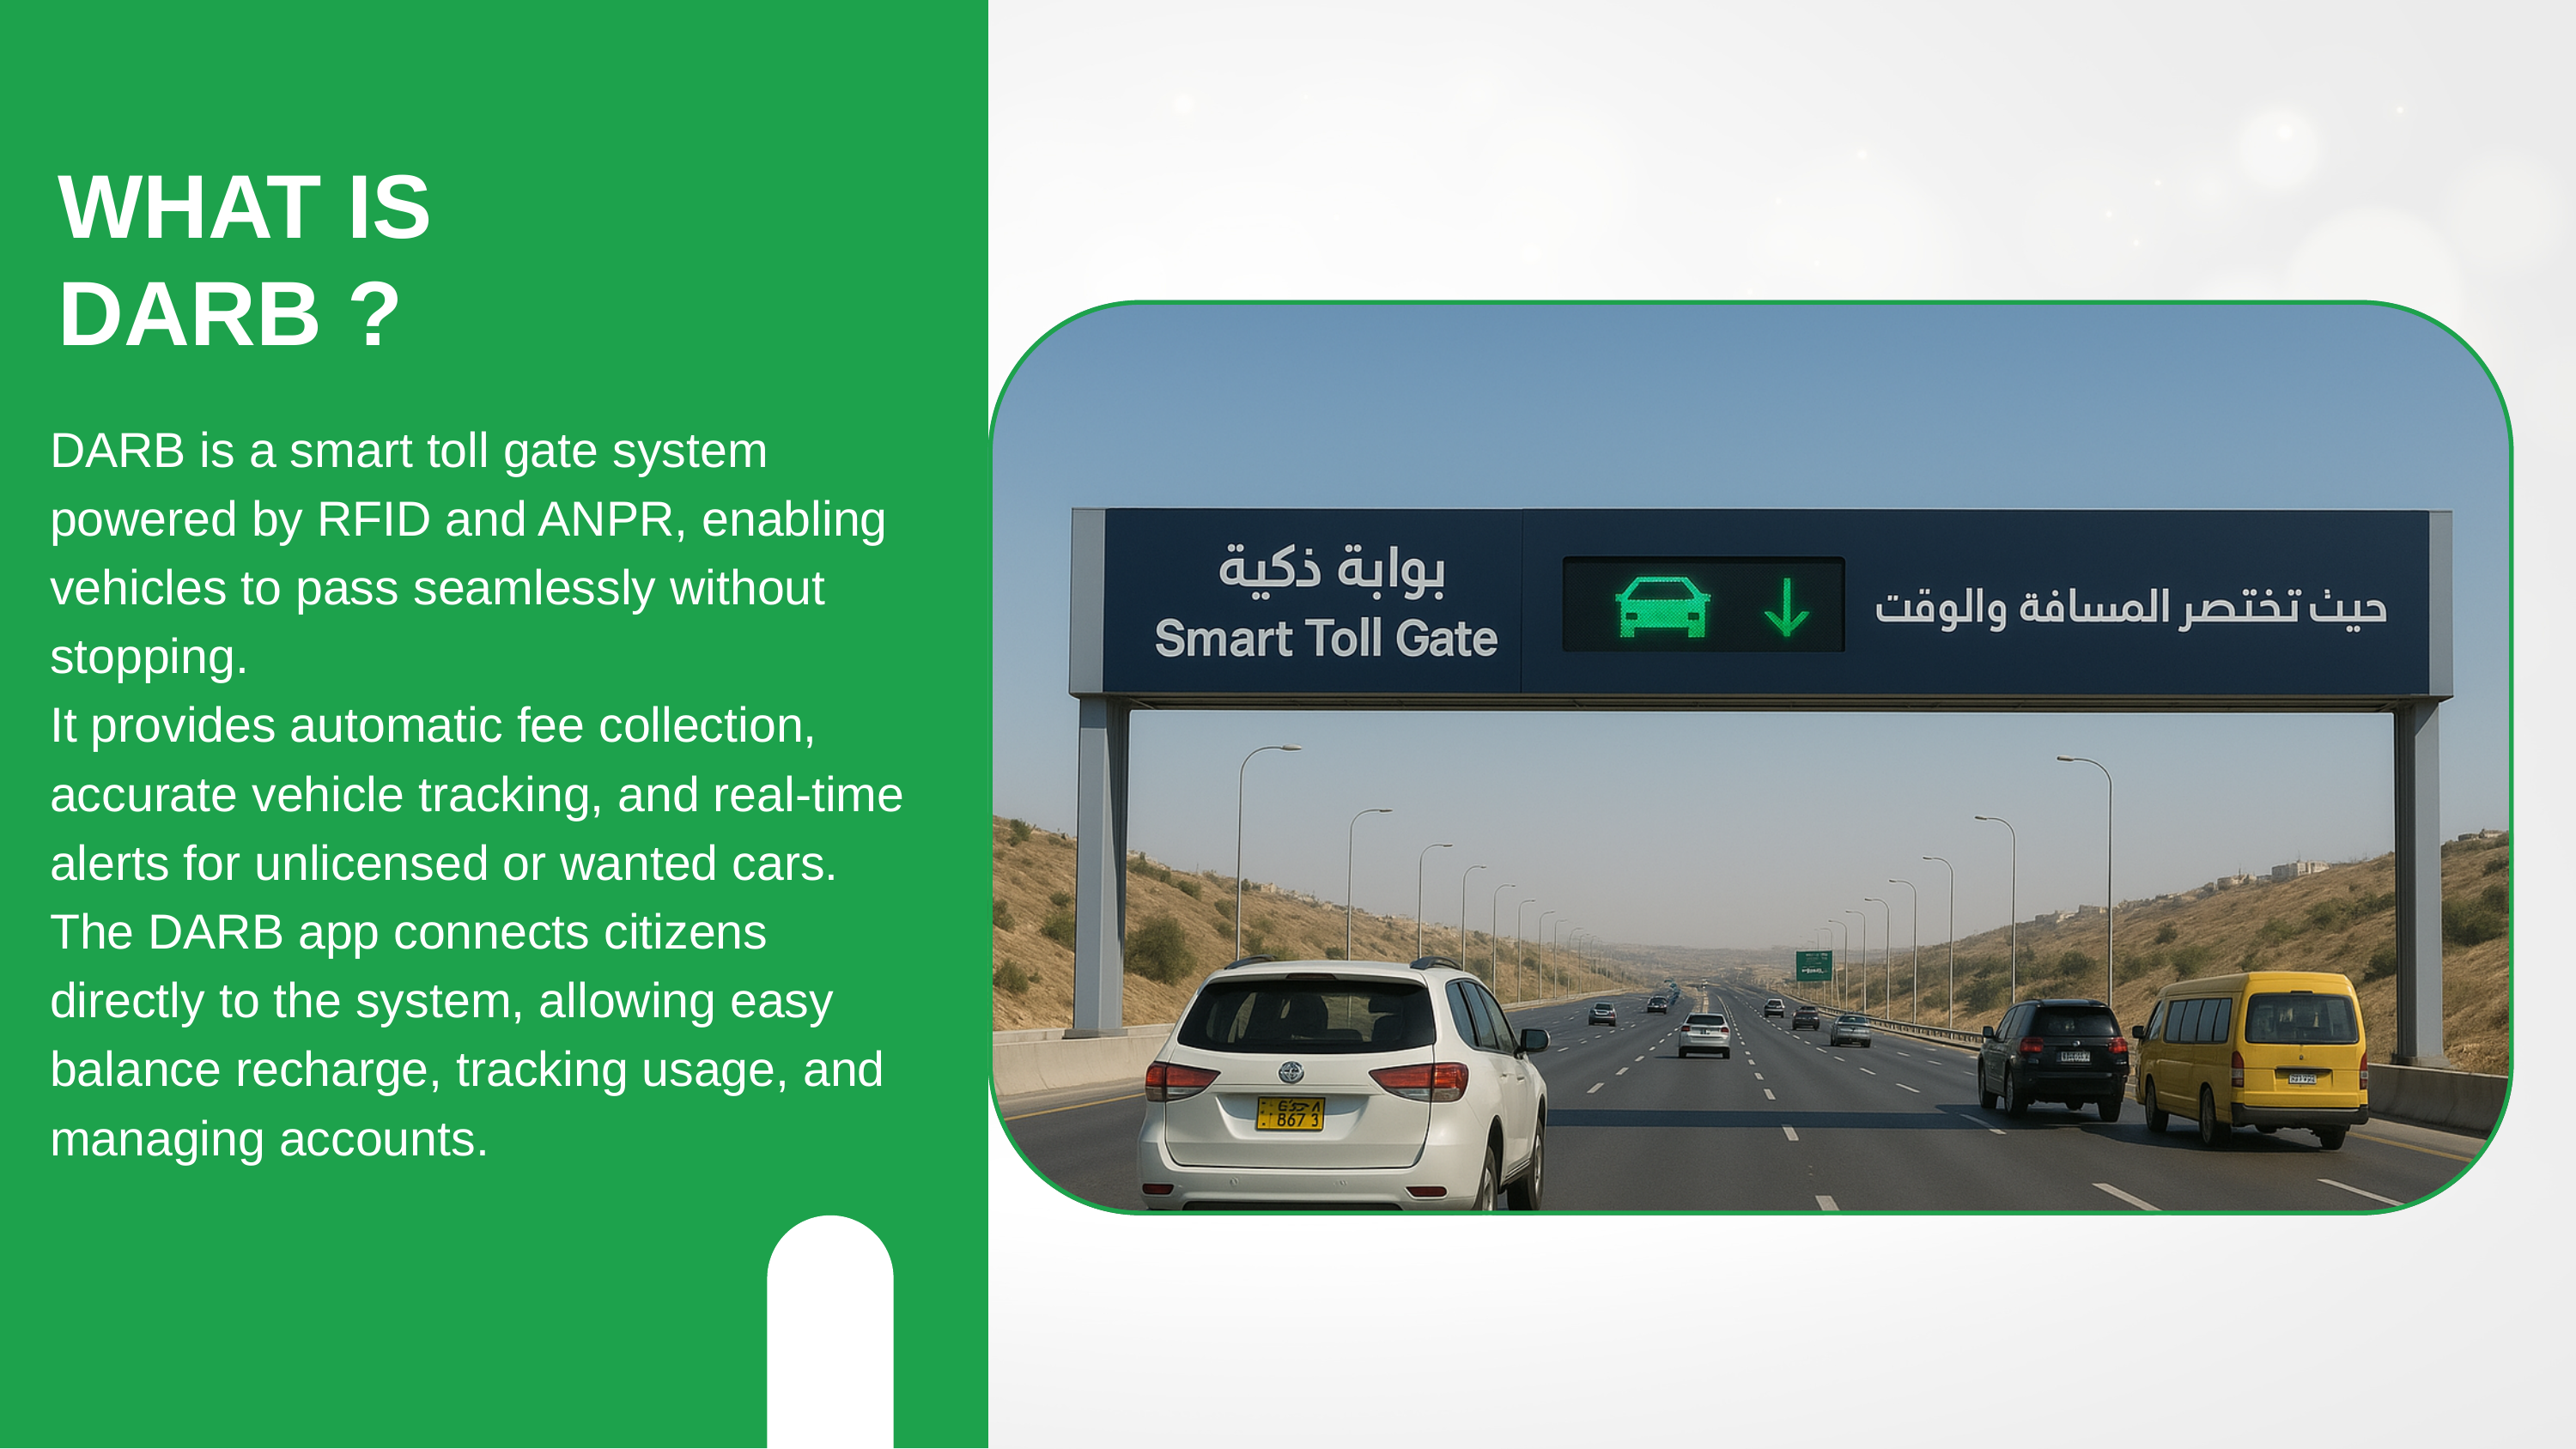

WHAT IS
DARB ?

DARB is a smart toll gate system powered by RFID and ANPR, enabling vehicles to pass seamlessly without stopping.
It provides automatic fee collection, accurate vehicle tracking, and real-time alerts for unlicensed or wanted cars.
The DARB app connects citizens directly to the system, allowing easy balance recharge, tracking usage, and managing accounts.